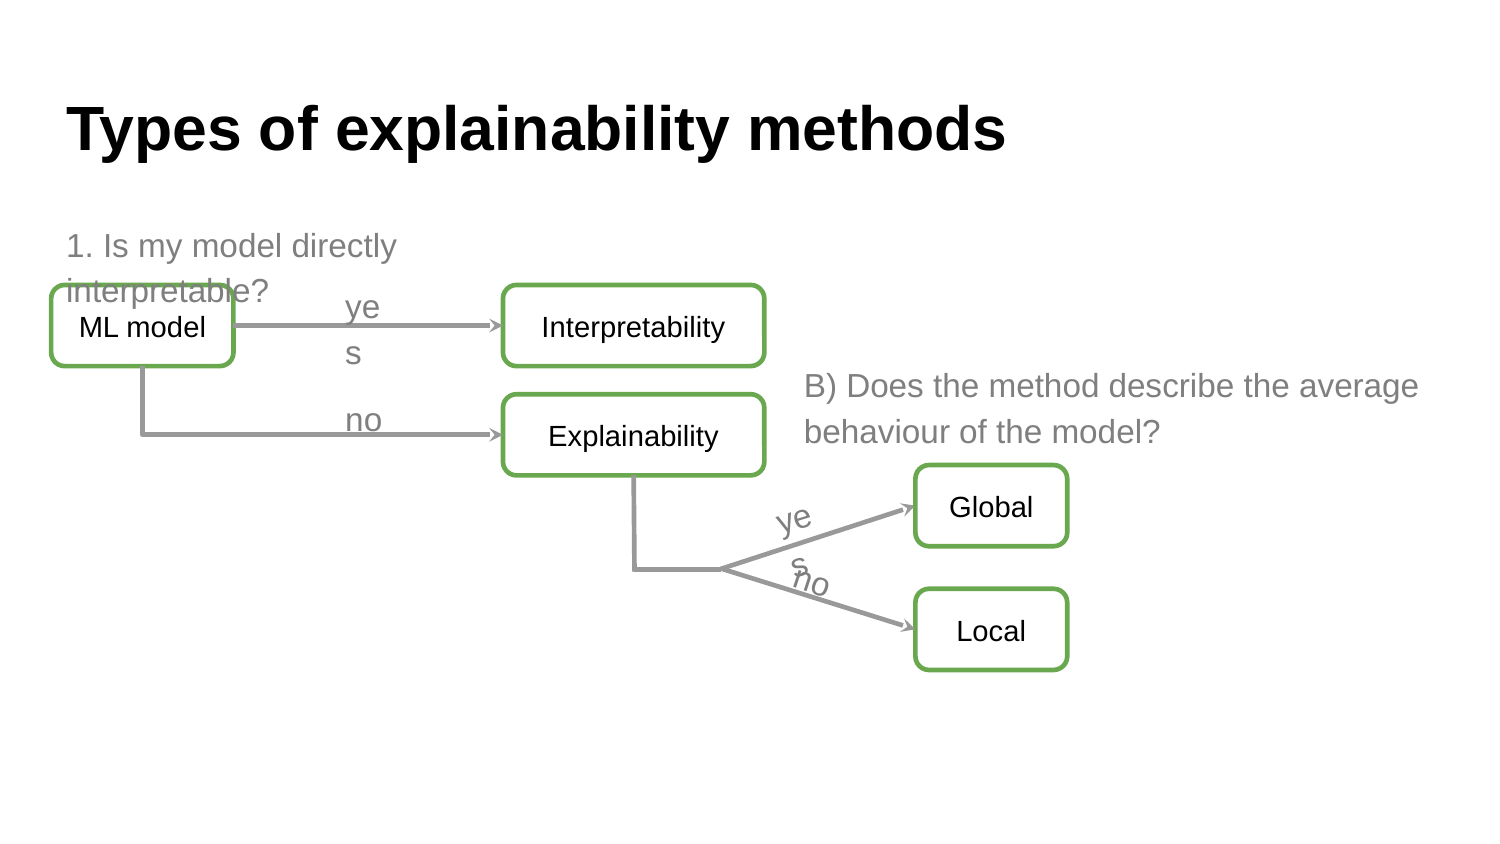

# Types of explainability methods
1. Is my model directly interpretable?
yes
ML model
Interpretability
B) Does the method describe the average behaviour of the model?

no
Explainability
Global
yes
no
Local